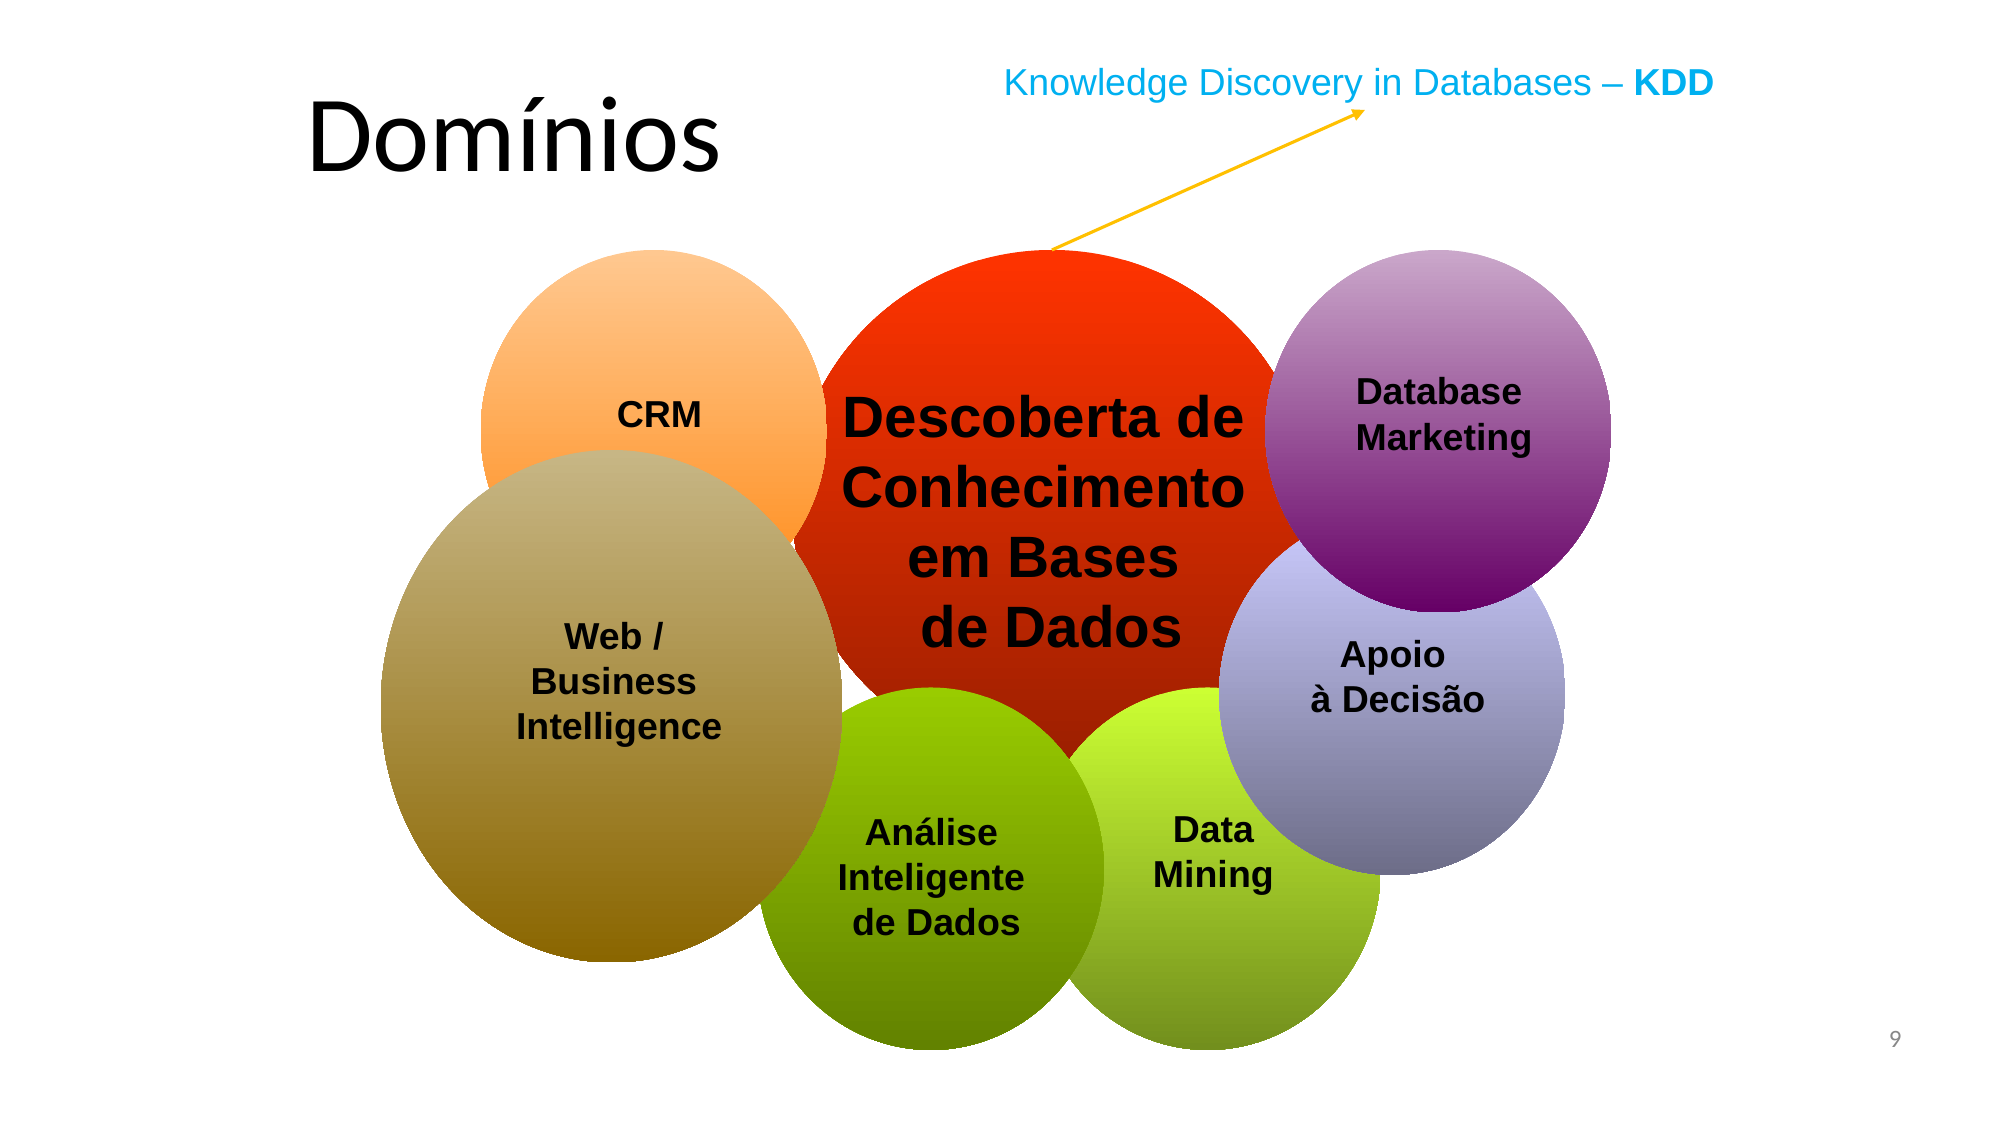

# Domínios
Knowledge Discovery in Databases – KDD
CRM

Database
Marketing

Descoberta de
Conhecimento
em Bases
de Dados
Web /
Business
Intelligence

Apoio
à Decisão

Data
Mining

Análise
Inteligente
de Dados
9